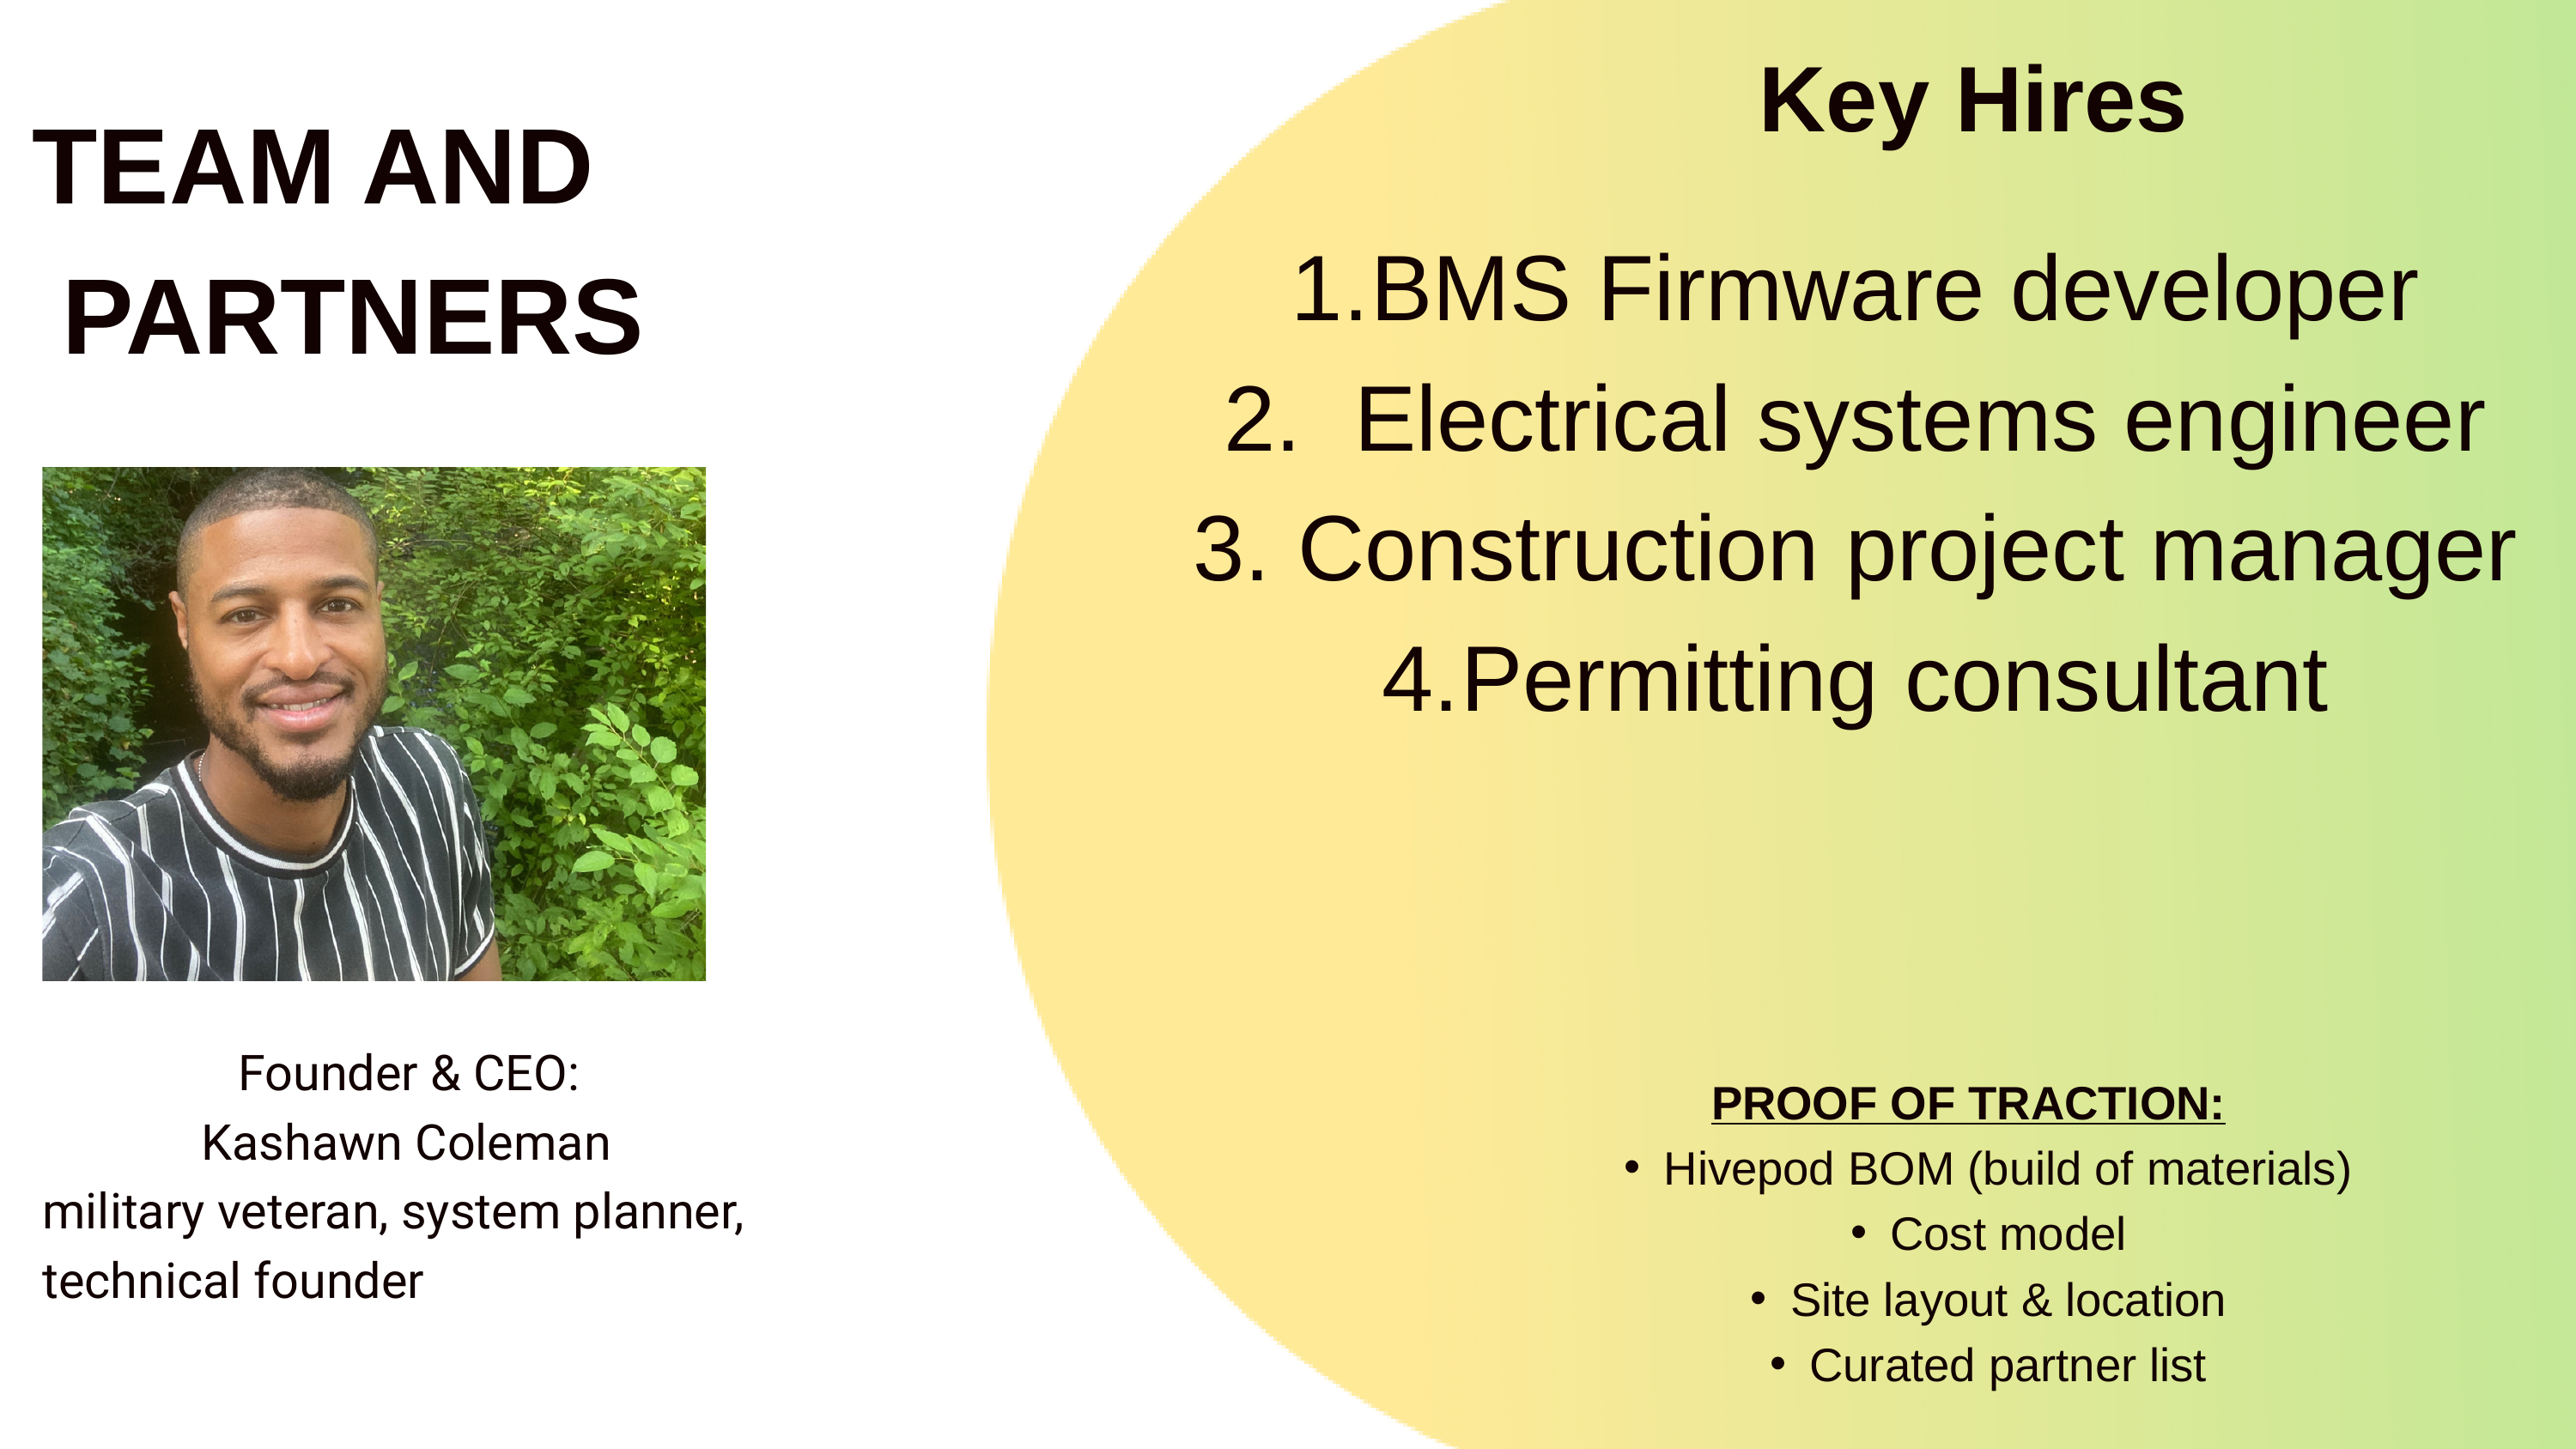

Key Hires
TEAM AND
 PARTNERS
BMS Firmware developer
  Electrical systems engineer
 Construction project manager
Permitting consultant

                Founder & CEO:
             Kashawn Coleman
military veteran, system planner, technical founder

PROOF OF TRACTION:
Hivepod BOM (build of materials)
Cost model
Site layout & location
Curated partner list